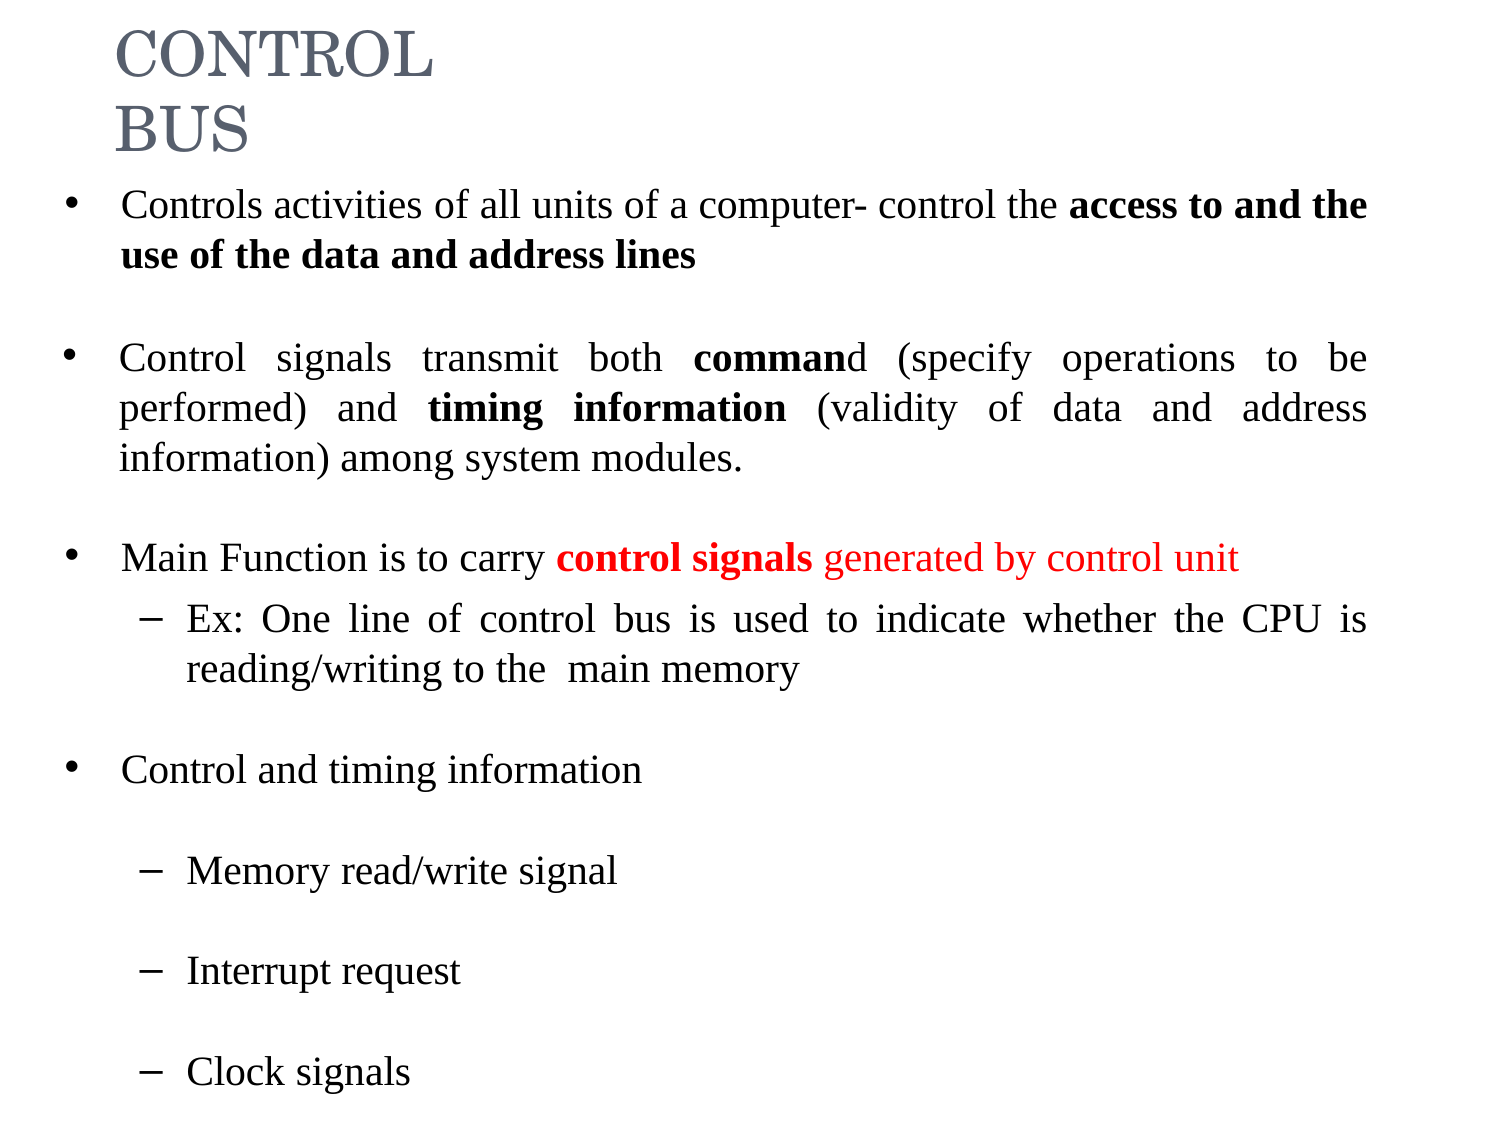

# Control Bus
Controls activities of all units of a computer- control the access to and the use of the data and address lines

Control signals transmit both command (specify operations to be performed) and timing information (validity of data and address information) among system modules.

Main Function is to carry control signals generated by control unit
Ex: One line of control bus is used to indicate whether the CPU is reading/writing to the  main memory

Control and timing information

Memory read/write signal

Interrupt request

Clock signals